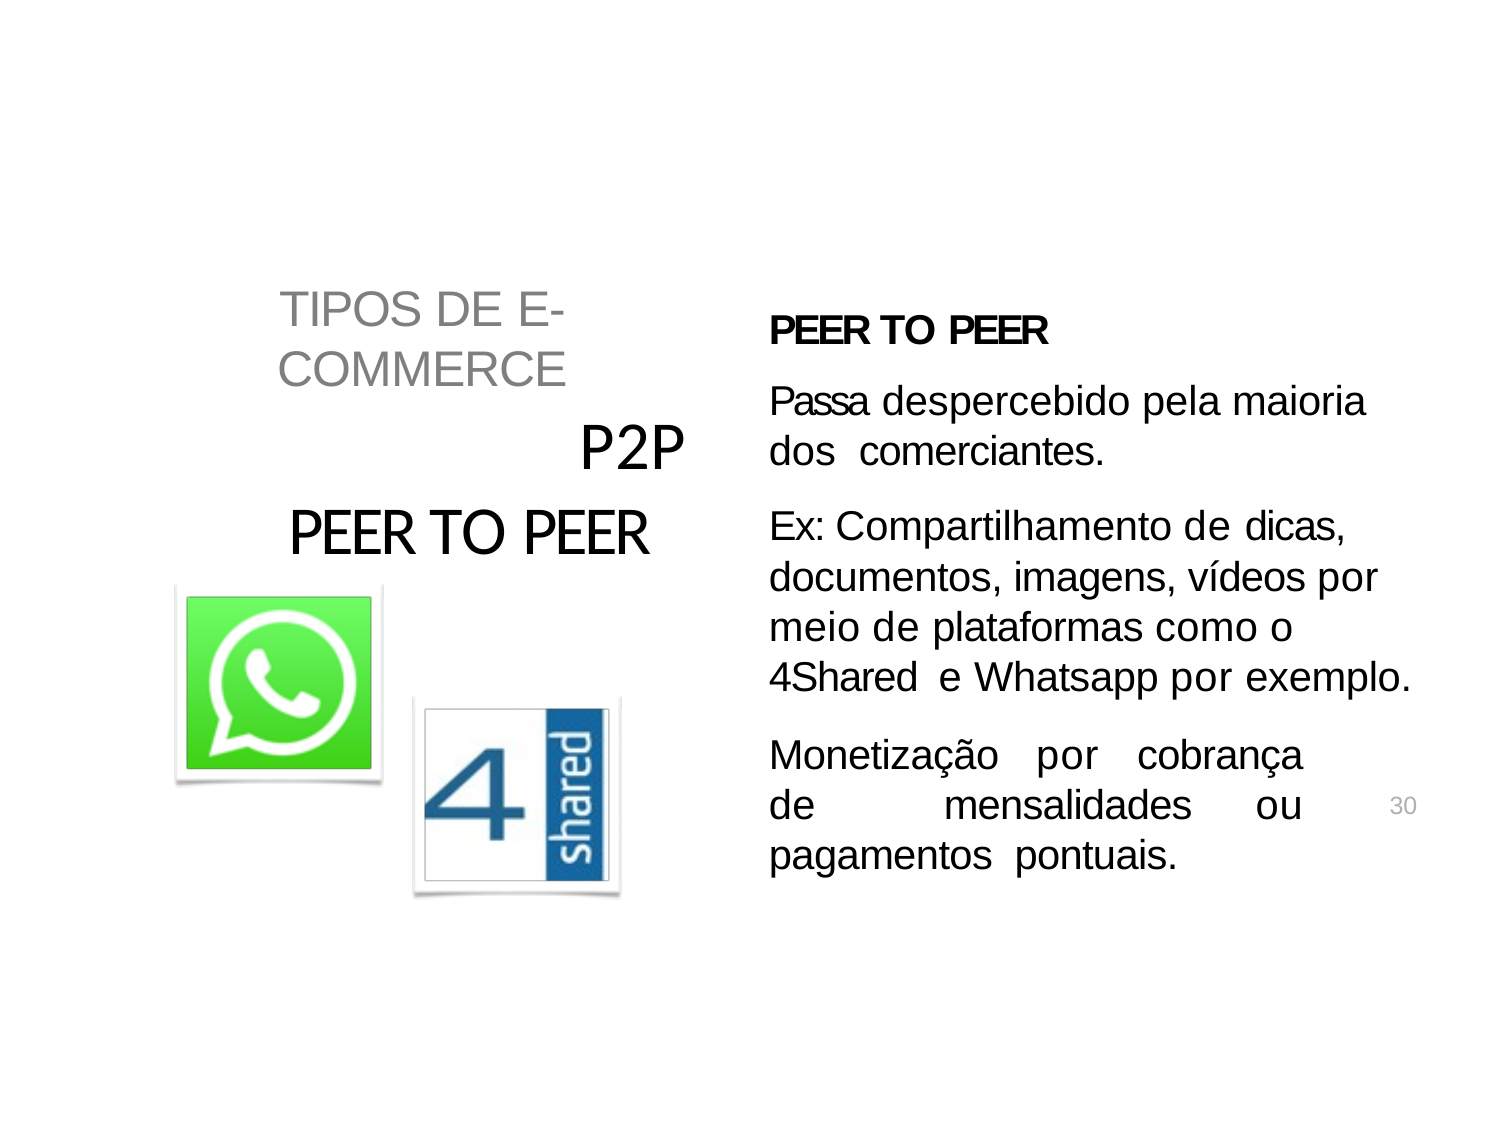

PEER TO PEER
Passa despercebido pela maioria dos  comerciantes.
Ex: Compartilhamento de dicas,  documentos, imagens, vídeos por  meio de plataformas como o 4Shared  e Whatsapp por exemplo.
Monetização por cobrança de  mensalidades ou pagamentos  pontuais.
# TIPOS DE E-COMMERCE
P2P  PEER TO PEER

30